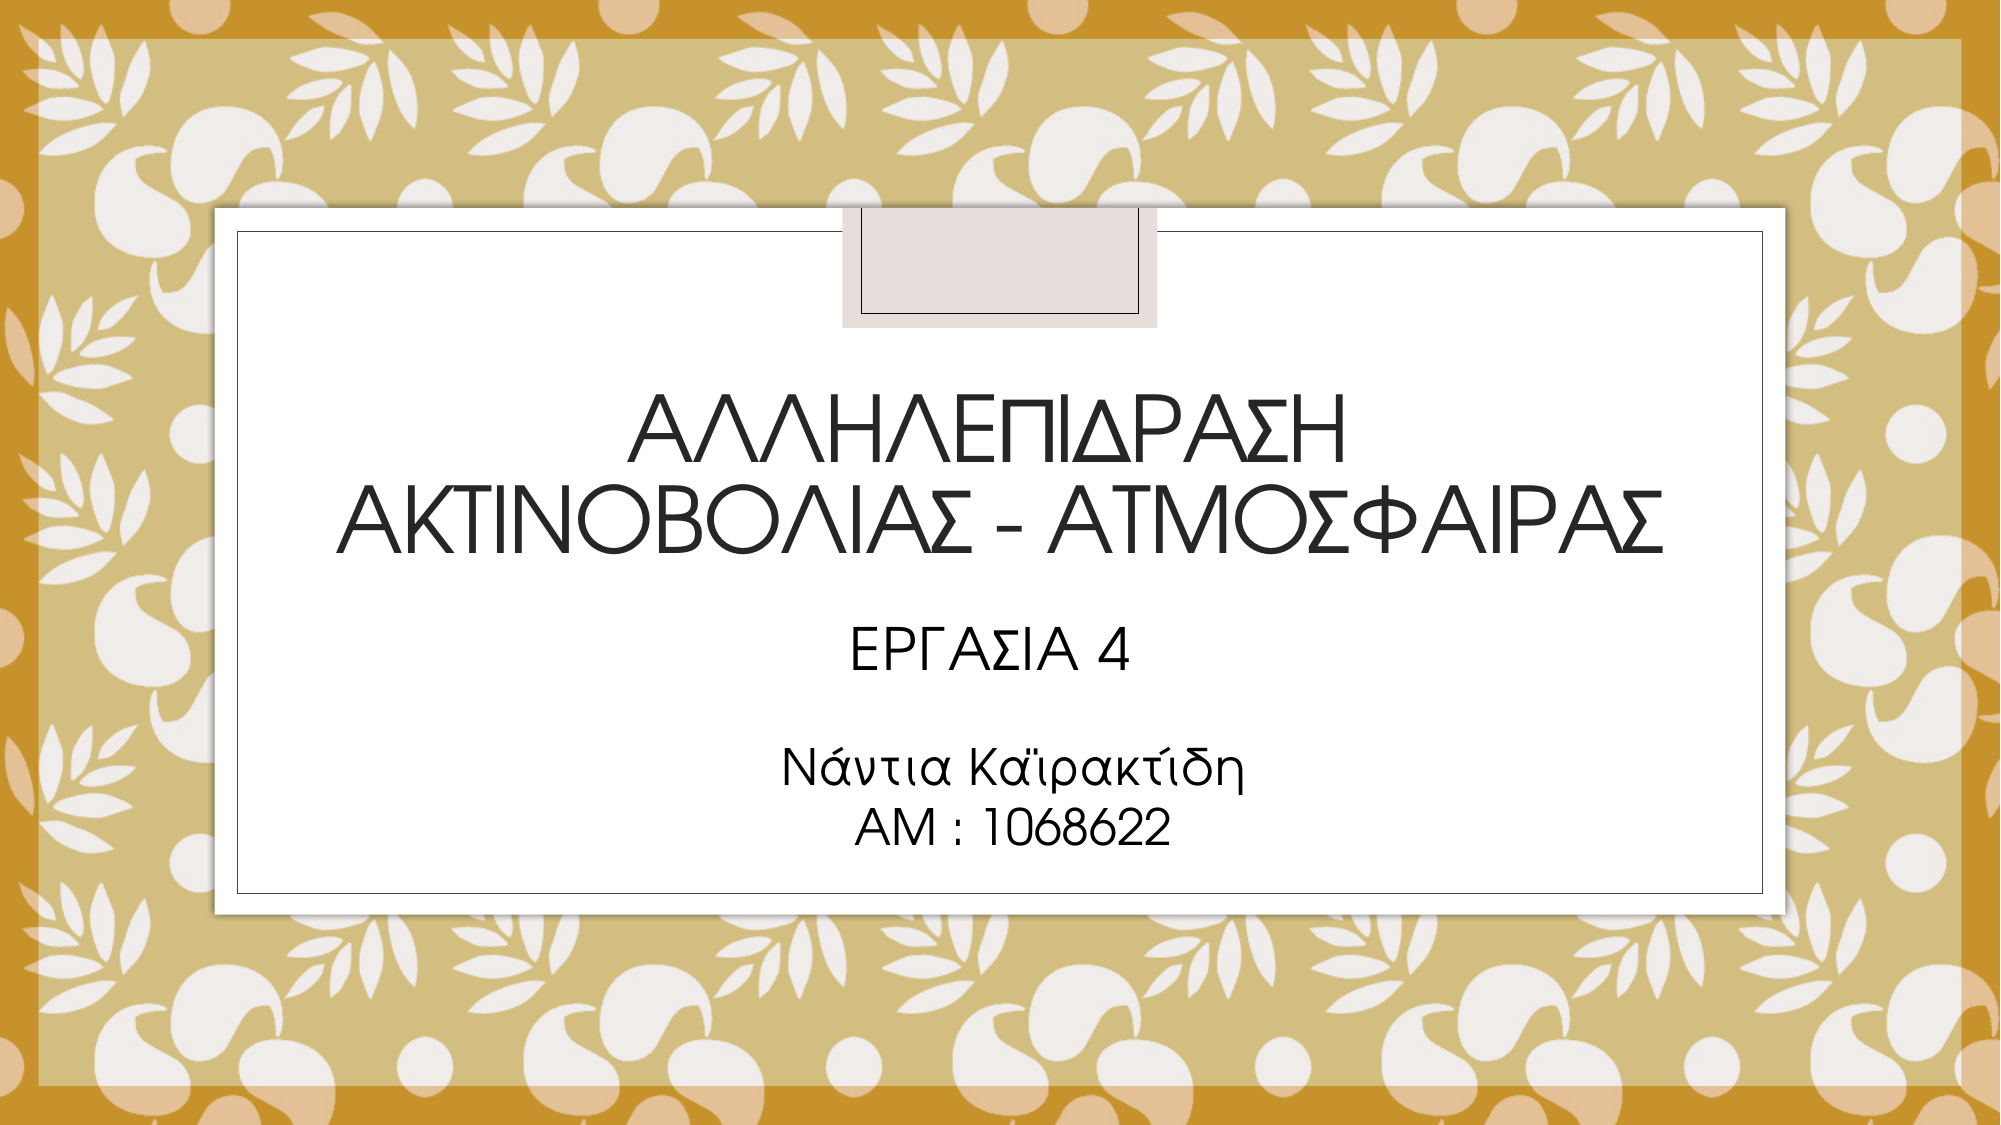

# ΑΛΛΗΛΕΠΙΔΡΑΣΗ ΑΚΤΙΝΟΒΟΛΙΑΣ - ΑΤΜΟΣΦΑΙΡΑΣ
ΕΡΓΑΣΙΑ 4

Νάντια Καϊρακτίδη
ΑΜ : 1068622